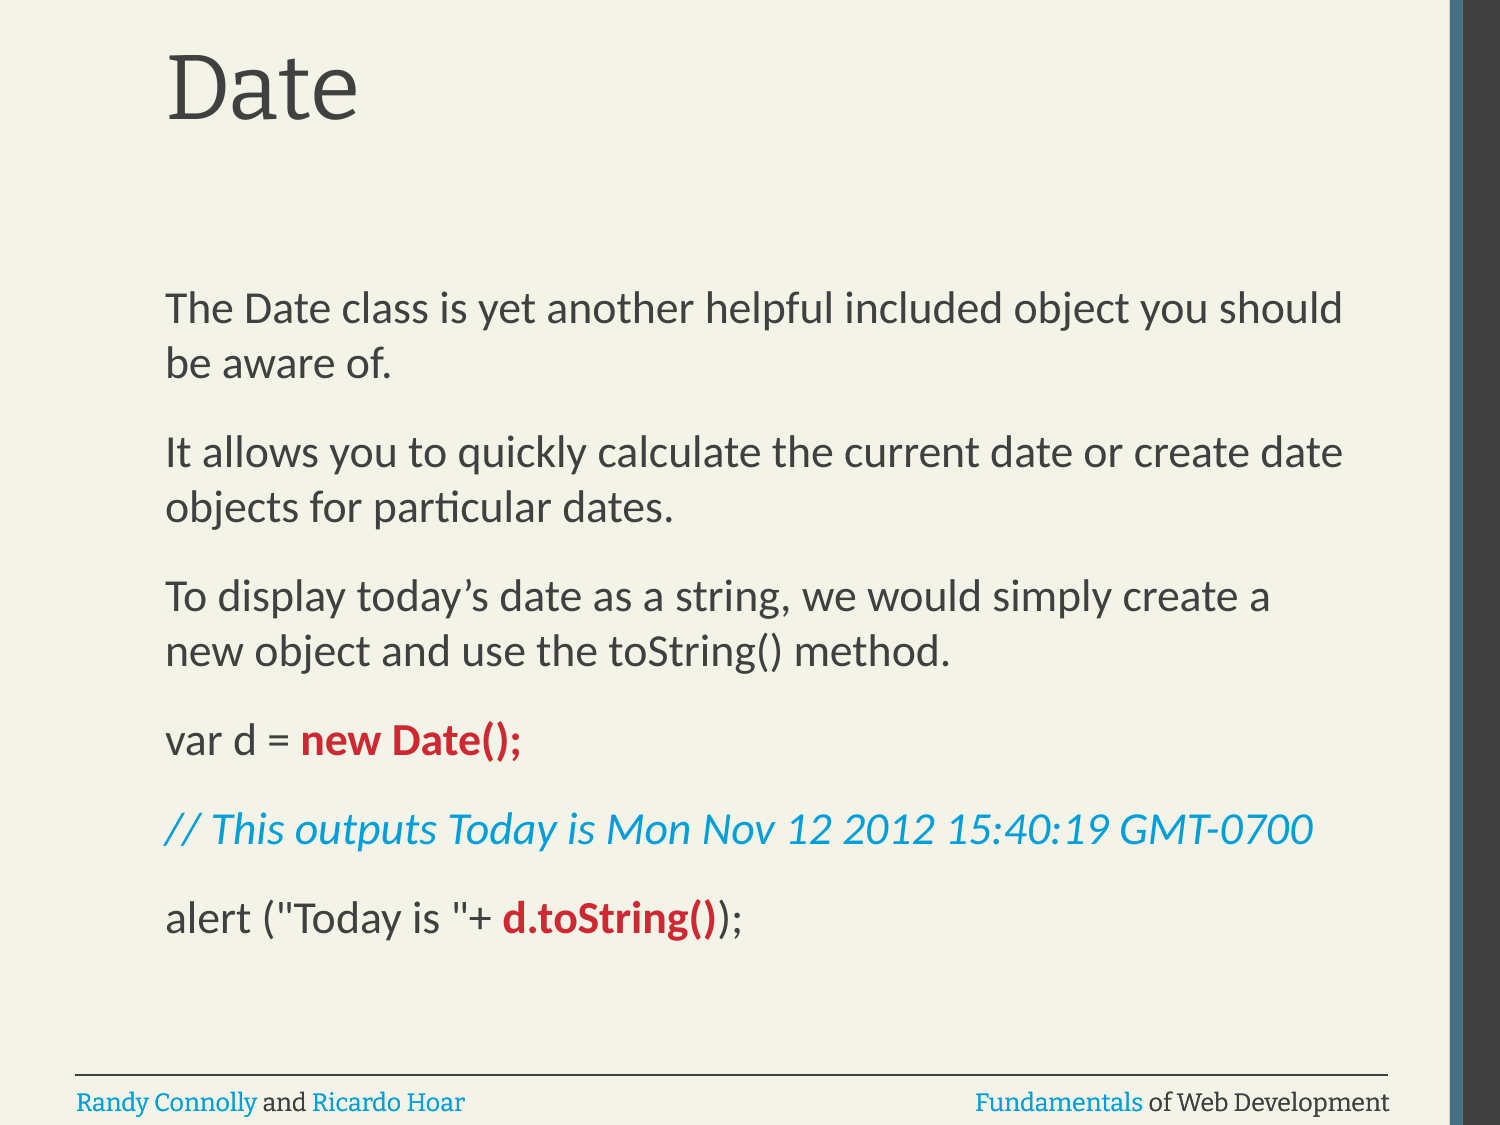

# Date

The Date class is yet another helpful included object you should be aware of.
It allows you to quickly calculate the current date or create date objects for particular dates.
To display today’s date as a string, we would simply create a new object and use the toString() method.
var d = new Date();
// This outputs Today is Mon Nov 12 2012 15:40:19 GMT-0700
alert ("Today is "+ d.toString());